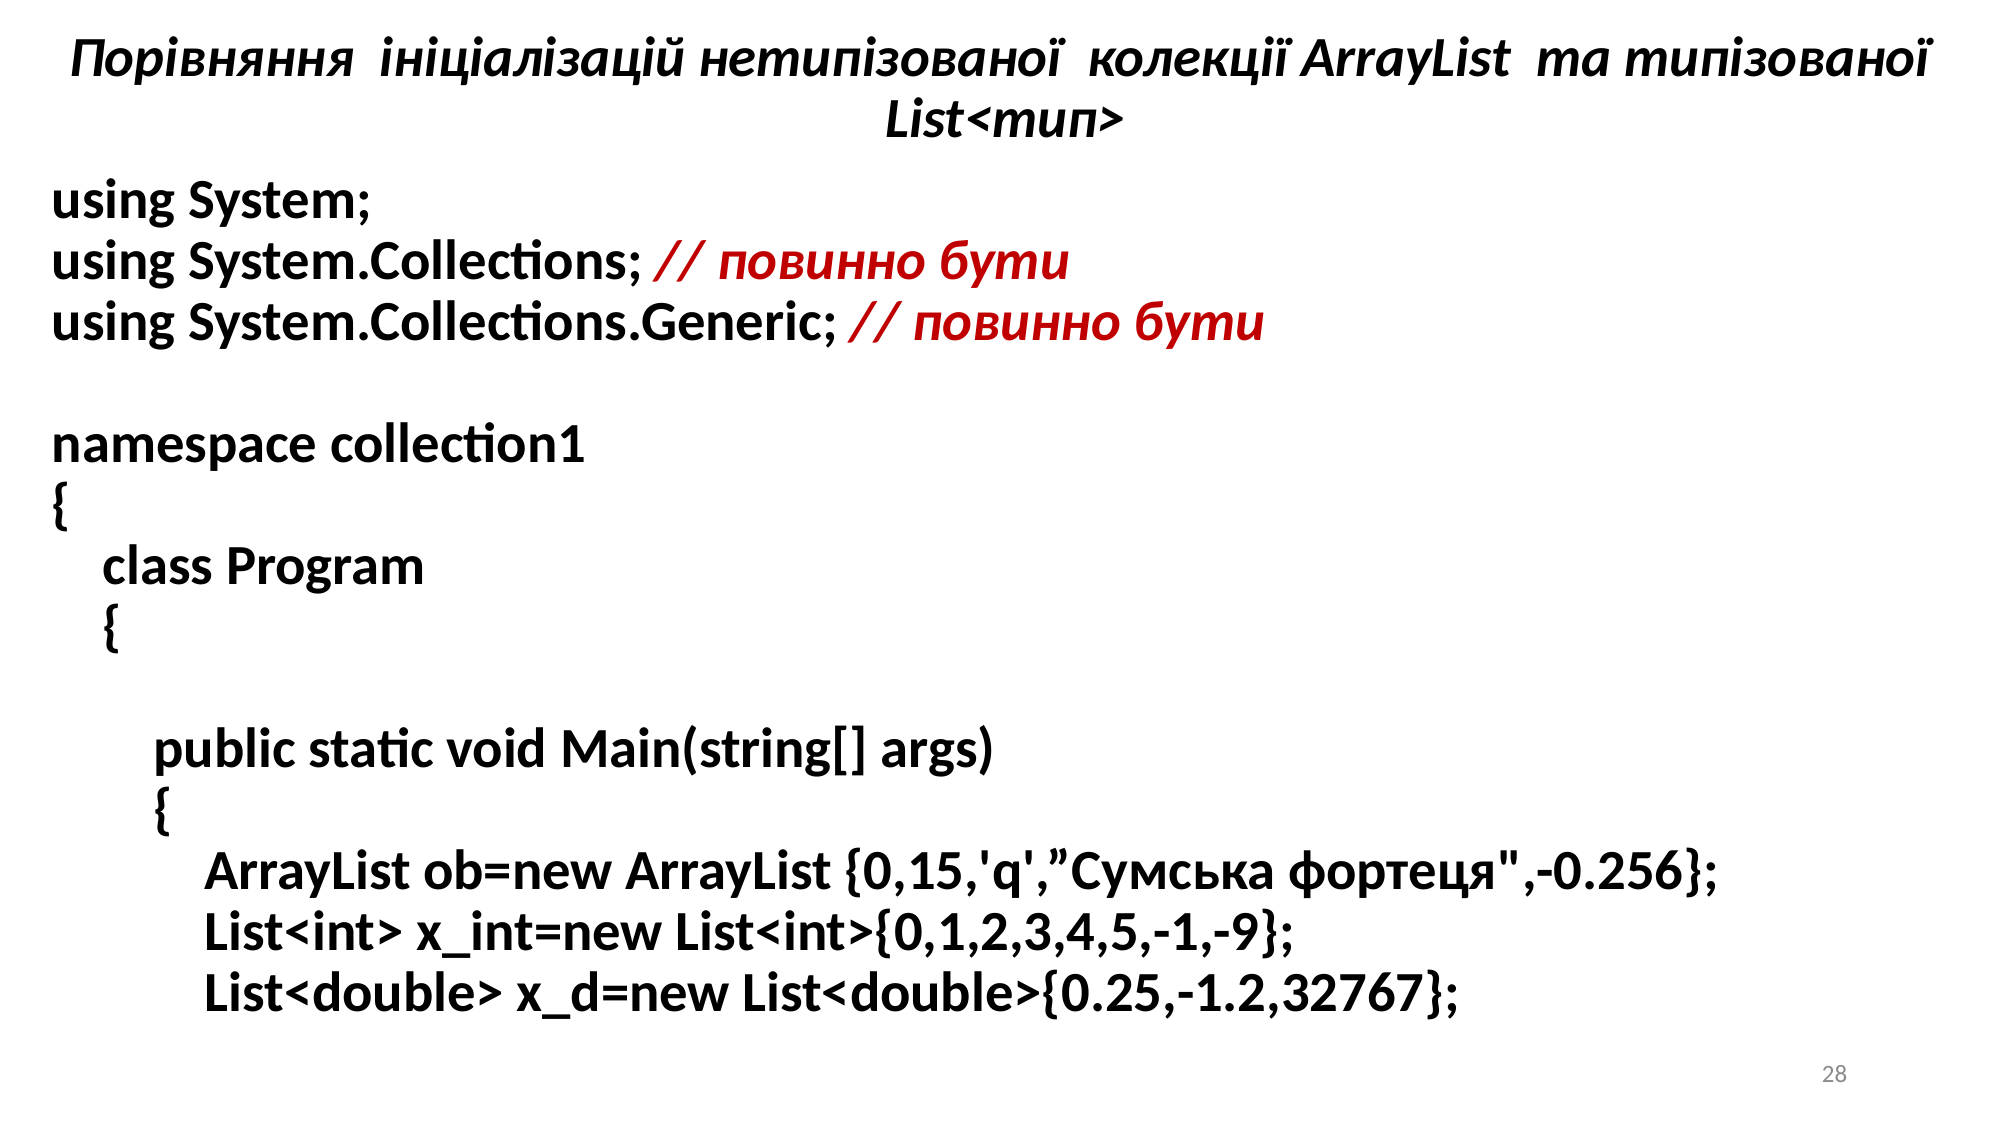

Порівняння  ініціалізацій нетипізованої  колекції ArrayList  та типізованої  List<тип>
using System;
using System.Collections; // повинно бути
using System.Collections.Generic; // повинно бути 
namespace collection1
{
    class Program
    {
        
        public static void Main(string[] args)
        {
            ArrayList ob=new ArrayList {0,15,'q',”Сумська фортеця",-0.256};
            List<int> x_int=new List<int>{0,1,2,3,4,5,-1,-9};
            List<double> x_d=new List<double>{0.25,-1.2,32767};
28